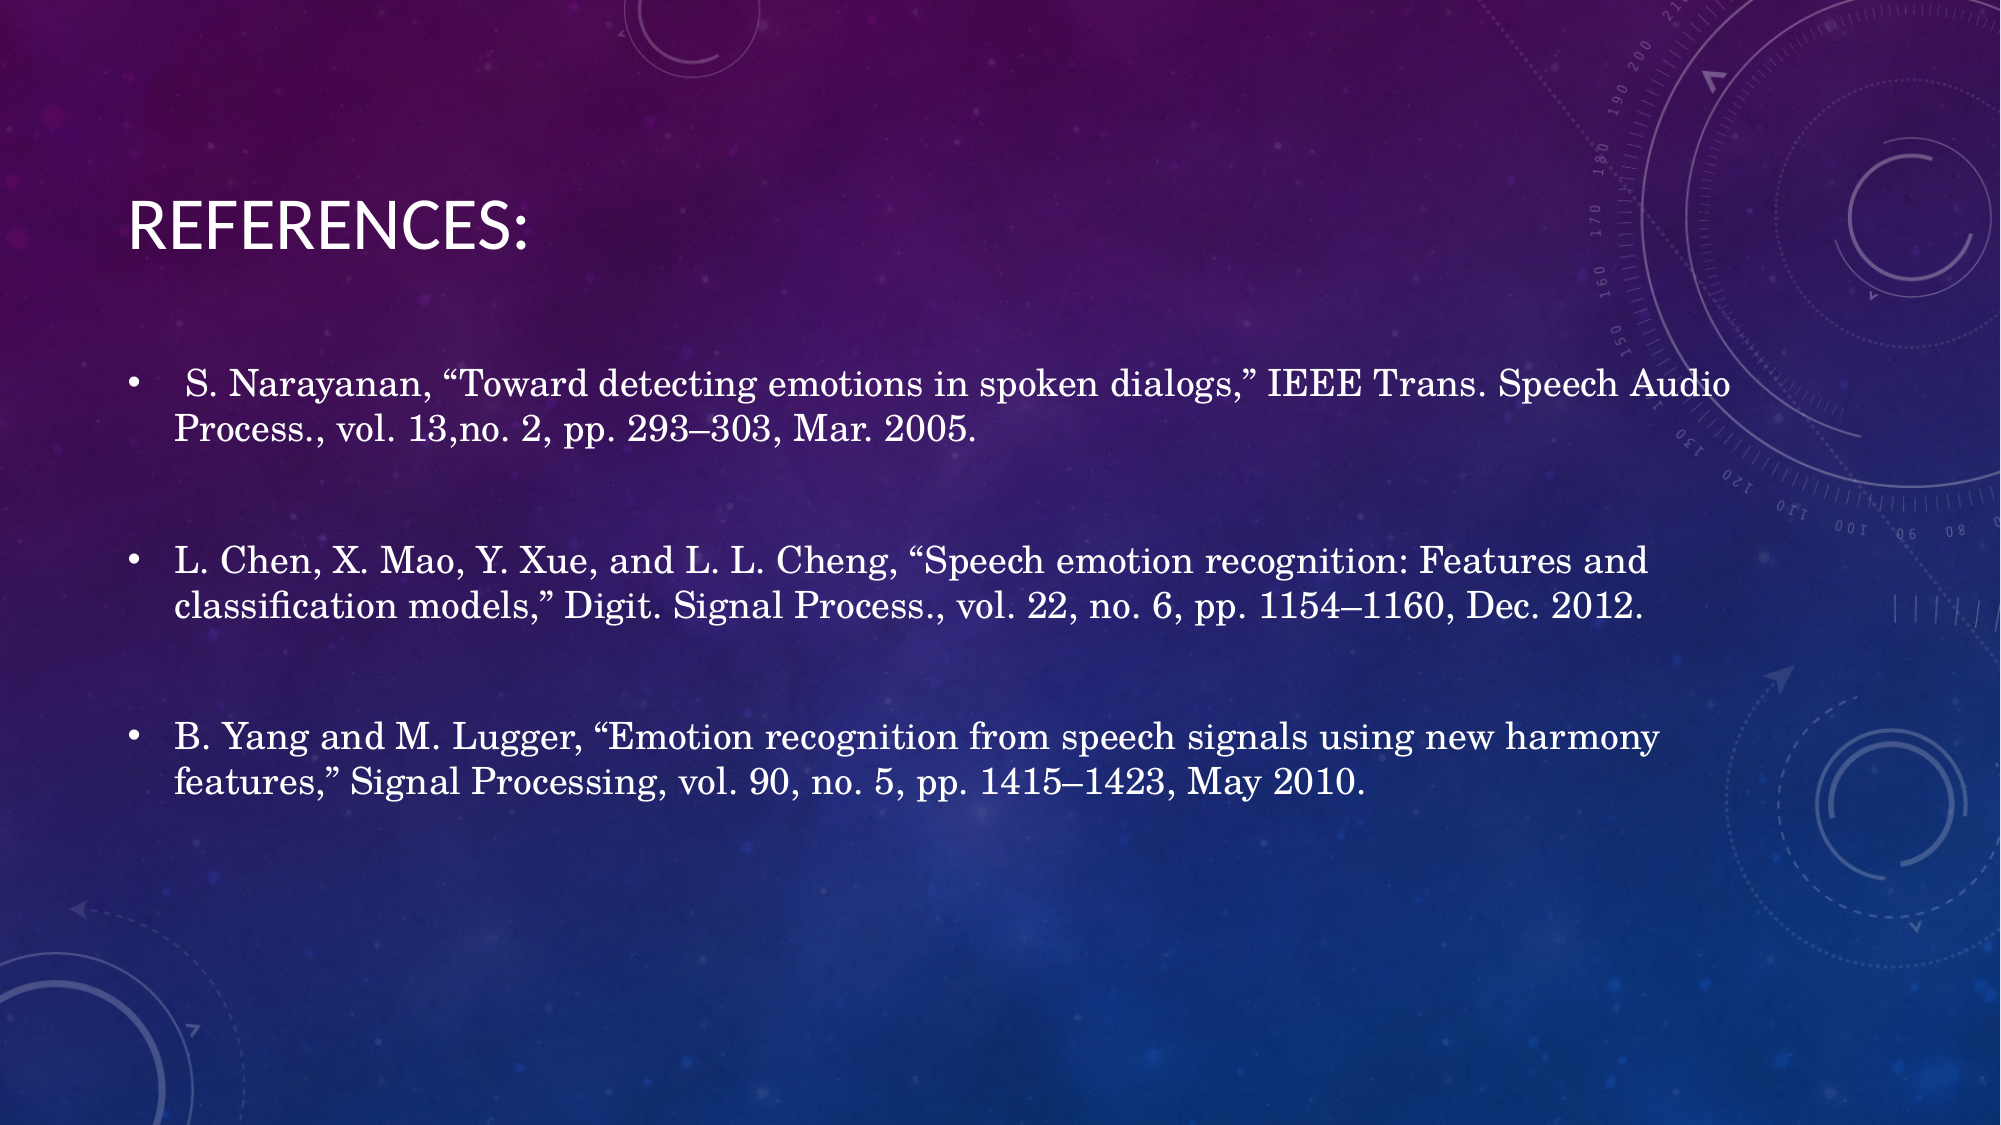

# References:
 S. Narayanan, “Toward detecting emotions in spoken dialogs,” IEEE Trans. Speech Audio Process., vol. 13,no. 2, pp. 293–303, Mar. 2005.

L. Chen, X. Mao, Y. Xue, and L. L. Cheng, “Speech emotion recognition: Features and classification models,” Digit. Signal Process., vol. 22, no. 6, pp. 1154–1160, Dec. 2012.

B. Yang and M. Lugger, “Emotion recognition from speech signals using new harmony features,” Signal Processing, vol. 90, no. 5, pp. 1415–1423, May 2010.